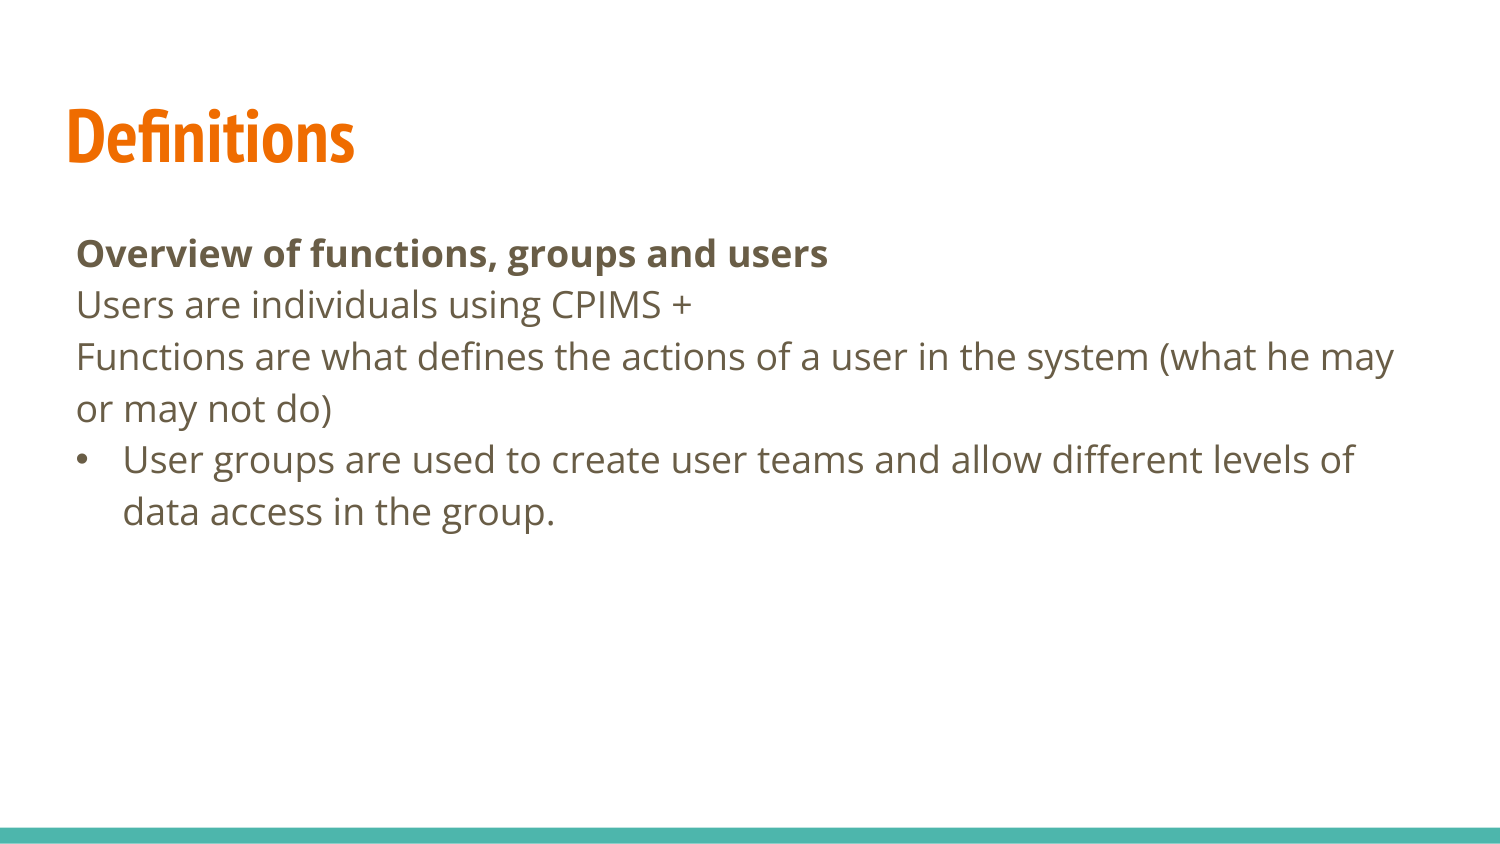

# Definitions
Overview of functions, groups and users
Users are individuals using CPIMS +
Functions are what defines the actions of a user in the system (what he may or may not do)
User groups are used to create user teams and allow different levels of data access in the group.